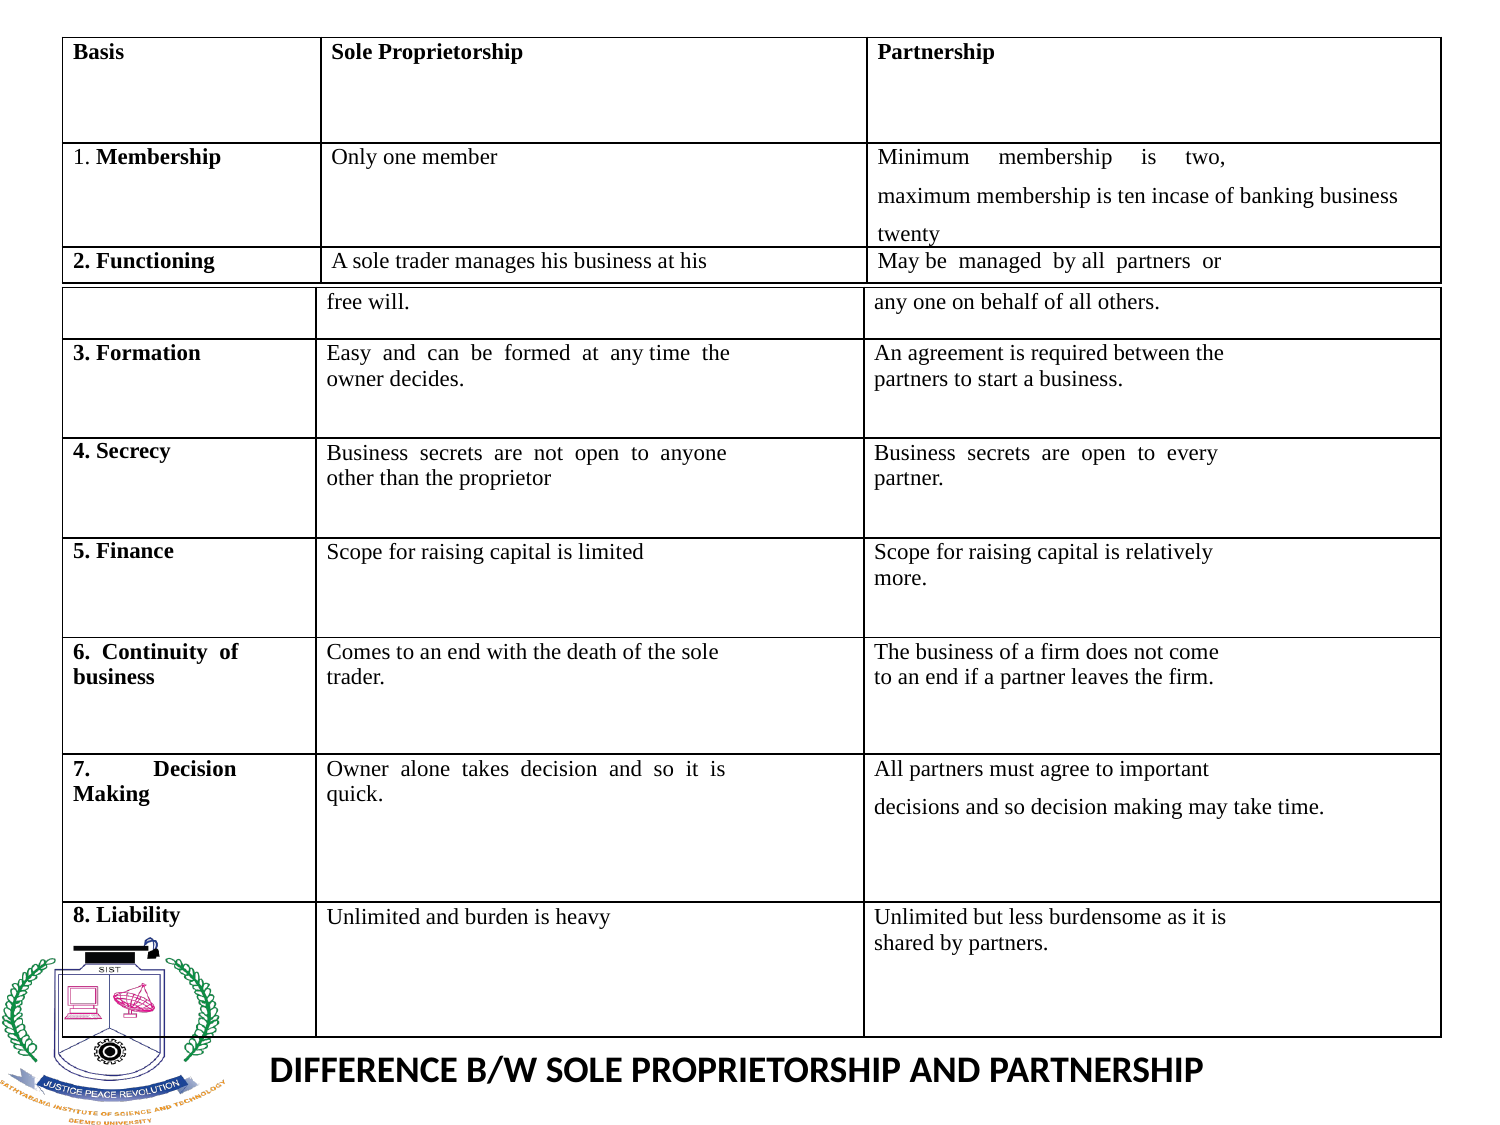

| Basis | Sole Proprietorship | Partnership |
| --- | --- | --- |
| 1. Membership | Only one member | Minimum membership is two, maximum membership is ten incase of banking business twenty |
| 2. Functioning | A sole trader manages his business at his | May be managed by all partners or |
|  | free will. | any one on behalf of all others. |
| --- | --- | --- |
| 3. Formation | Easy and can be formed at any time the owner decides. | An agreement is required between the partners to start a business. |
| 4. Secrecy | Business secrets are not open to anyone other than the proprietor | Business secrets are open to every partner. |
| 5. Finance | Scope for raising capital is limited | Scope for raising capital is relatively more. |
| 6. Continuity of business | Comes to an end with the death of the sole trader. | The business of a firm does not come to an end if a partner leaves the firm. |
| 7. Decision Making | Owner alone takes decision and so it is quick. | All partners must agree to important decisions and so decision making may take time. |
| 8. Liability | Unlimited and burden is heavy | Unlimited but less burdensome as it is shared by partners. |
DIFFERENCE B/W SOLE PROPRIETORSHIP AND PARTNERSHIP